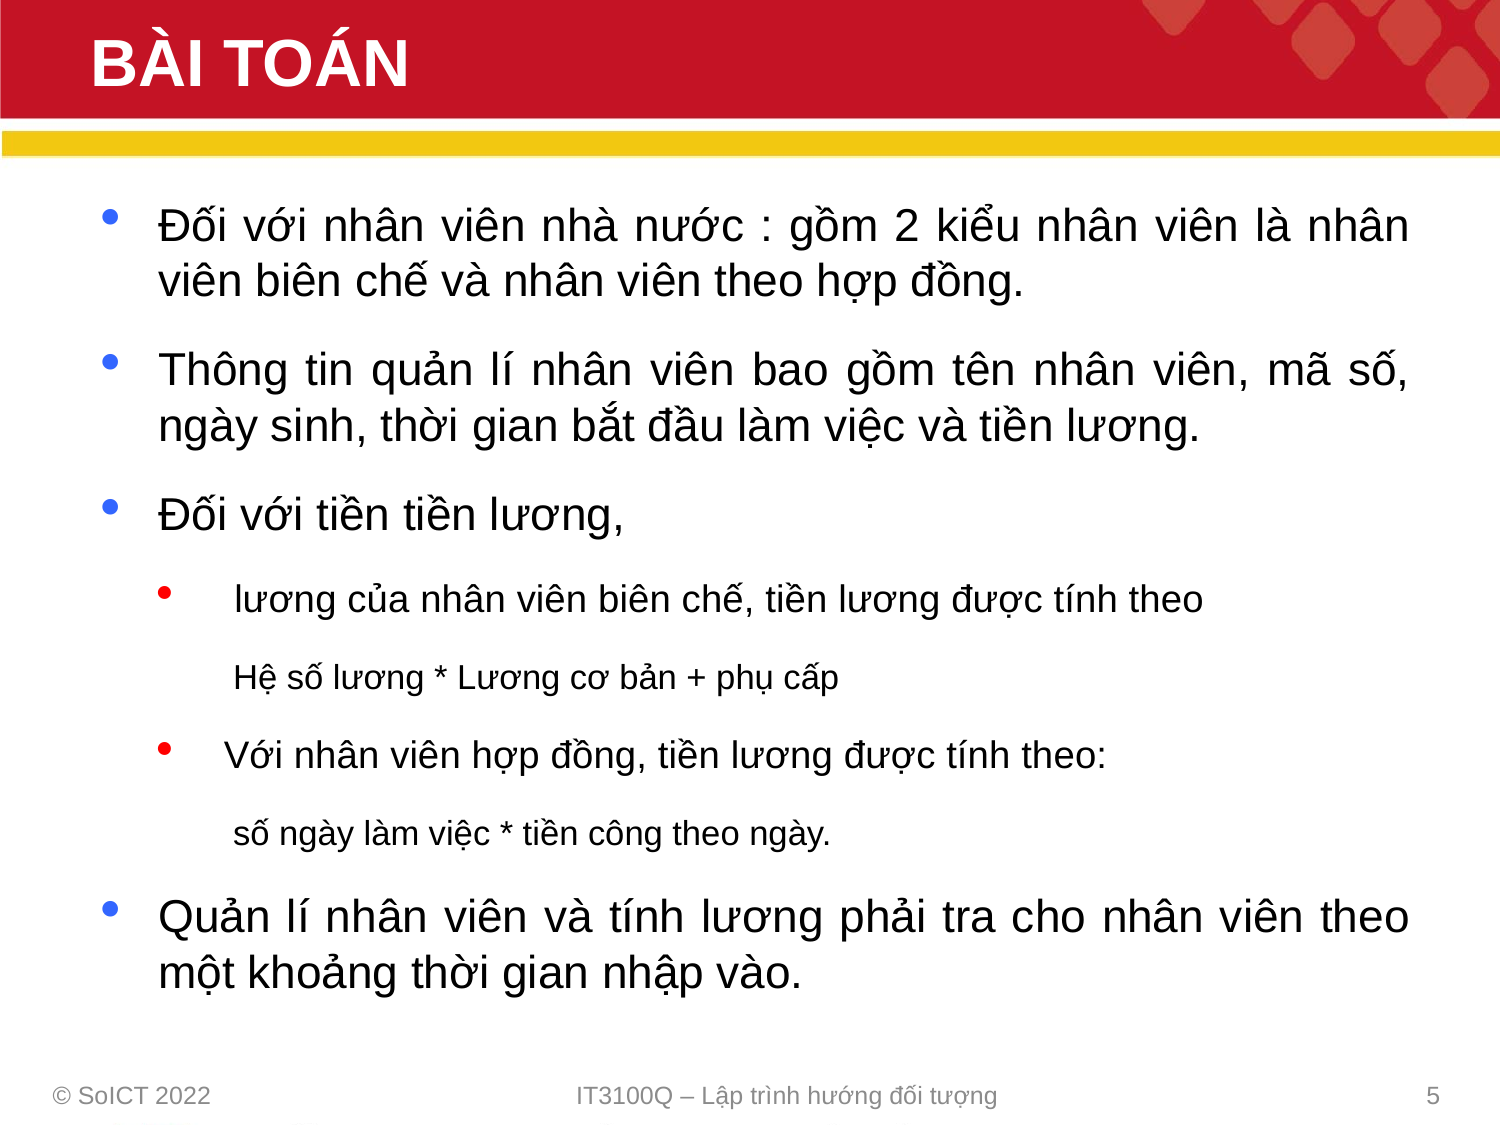

# BÀI TOÁN
Đối với nhân viên nhà nước : gồm 2 kiểu nhân viên là nhân viên biên chế và nhân viên theo hợp đồng.
Thông tin quản lí nhân viên bao gồm tên nhân viên, mã số, ngày sinh, thời gian bắt đầu làm việc và tiền lương.
Đối với tiền tiền lương,
 lương của nhân viên biên chế, tiền lương được tính theo
		Hệ số lương * Lương cơ bản + phụ cấp
Với nhân viên hợp đồng, tiền lương được tính theo:
		số ngày làm việc * tiền công theo ngày.
Quản lí nhân viên và tính lương phải tra cho nhân viên theo một khoảng thời gian nhập vào.
© SoICT 2022
IT3100Q – Lập trình hướng đối tượng
5